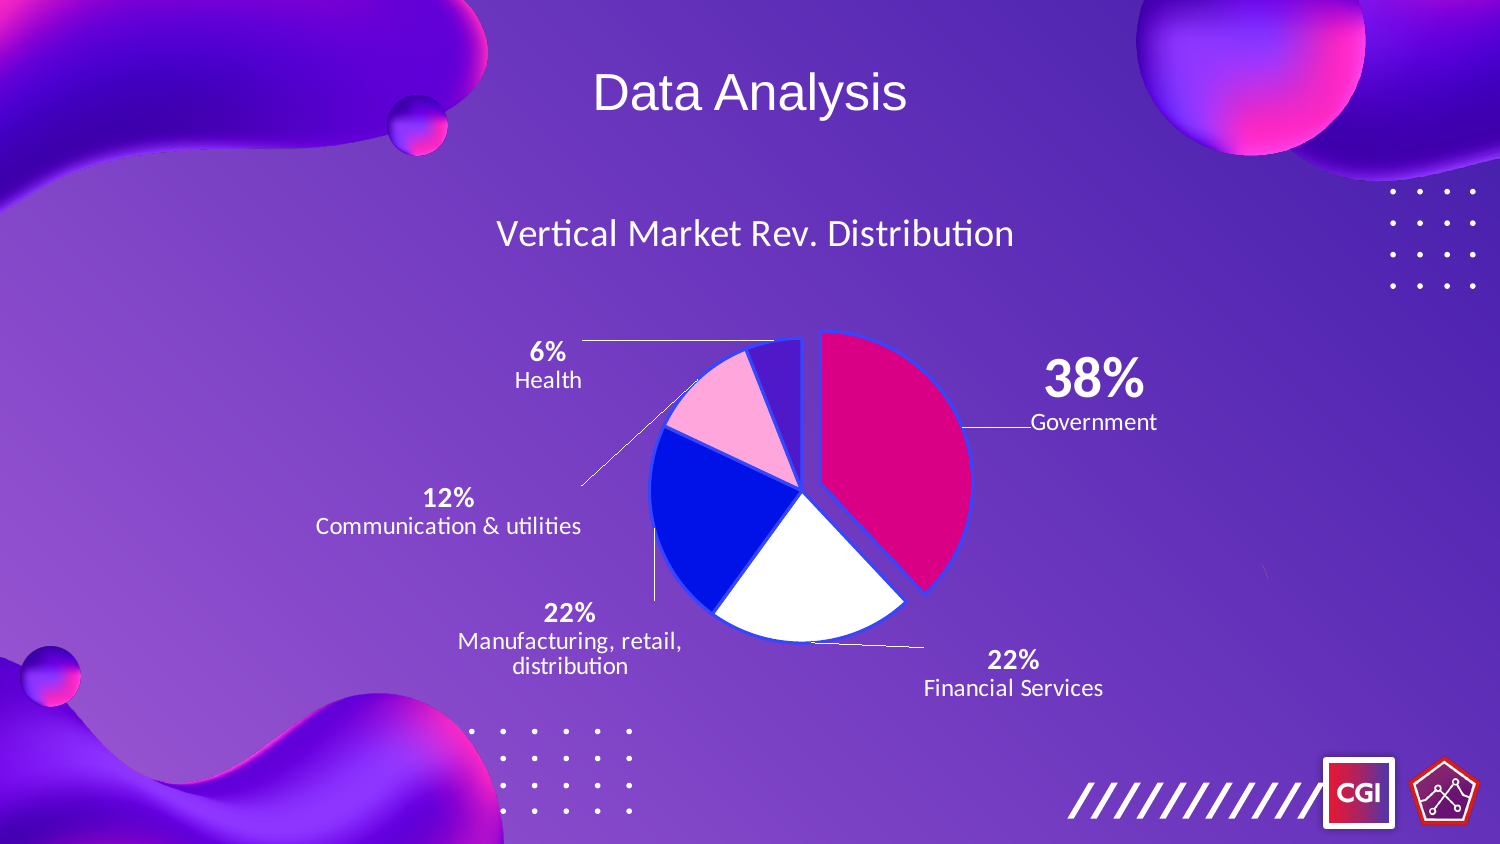

# Data Analysis

### Chart: Vertical Market Rev. Distribution

| Category | Sales |
|---|---|
| Government | 38.0 |
| Financial Services | 22.0 |
| Manufacturing, retail, distribution | 22.0 |
| Communication & utilities | 12.0 |
| Health | 6.0 |
Public sector projects = slow procurement, high political risk
Limited presence in high-growth private-sector markets (AI, healthcare, fintech)
Opportunity